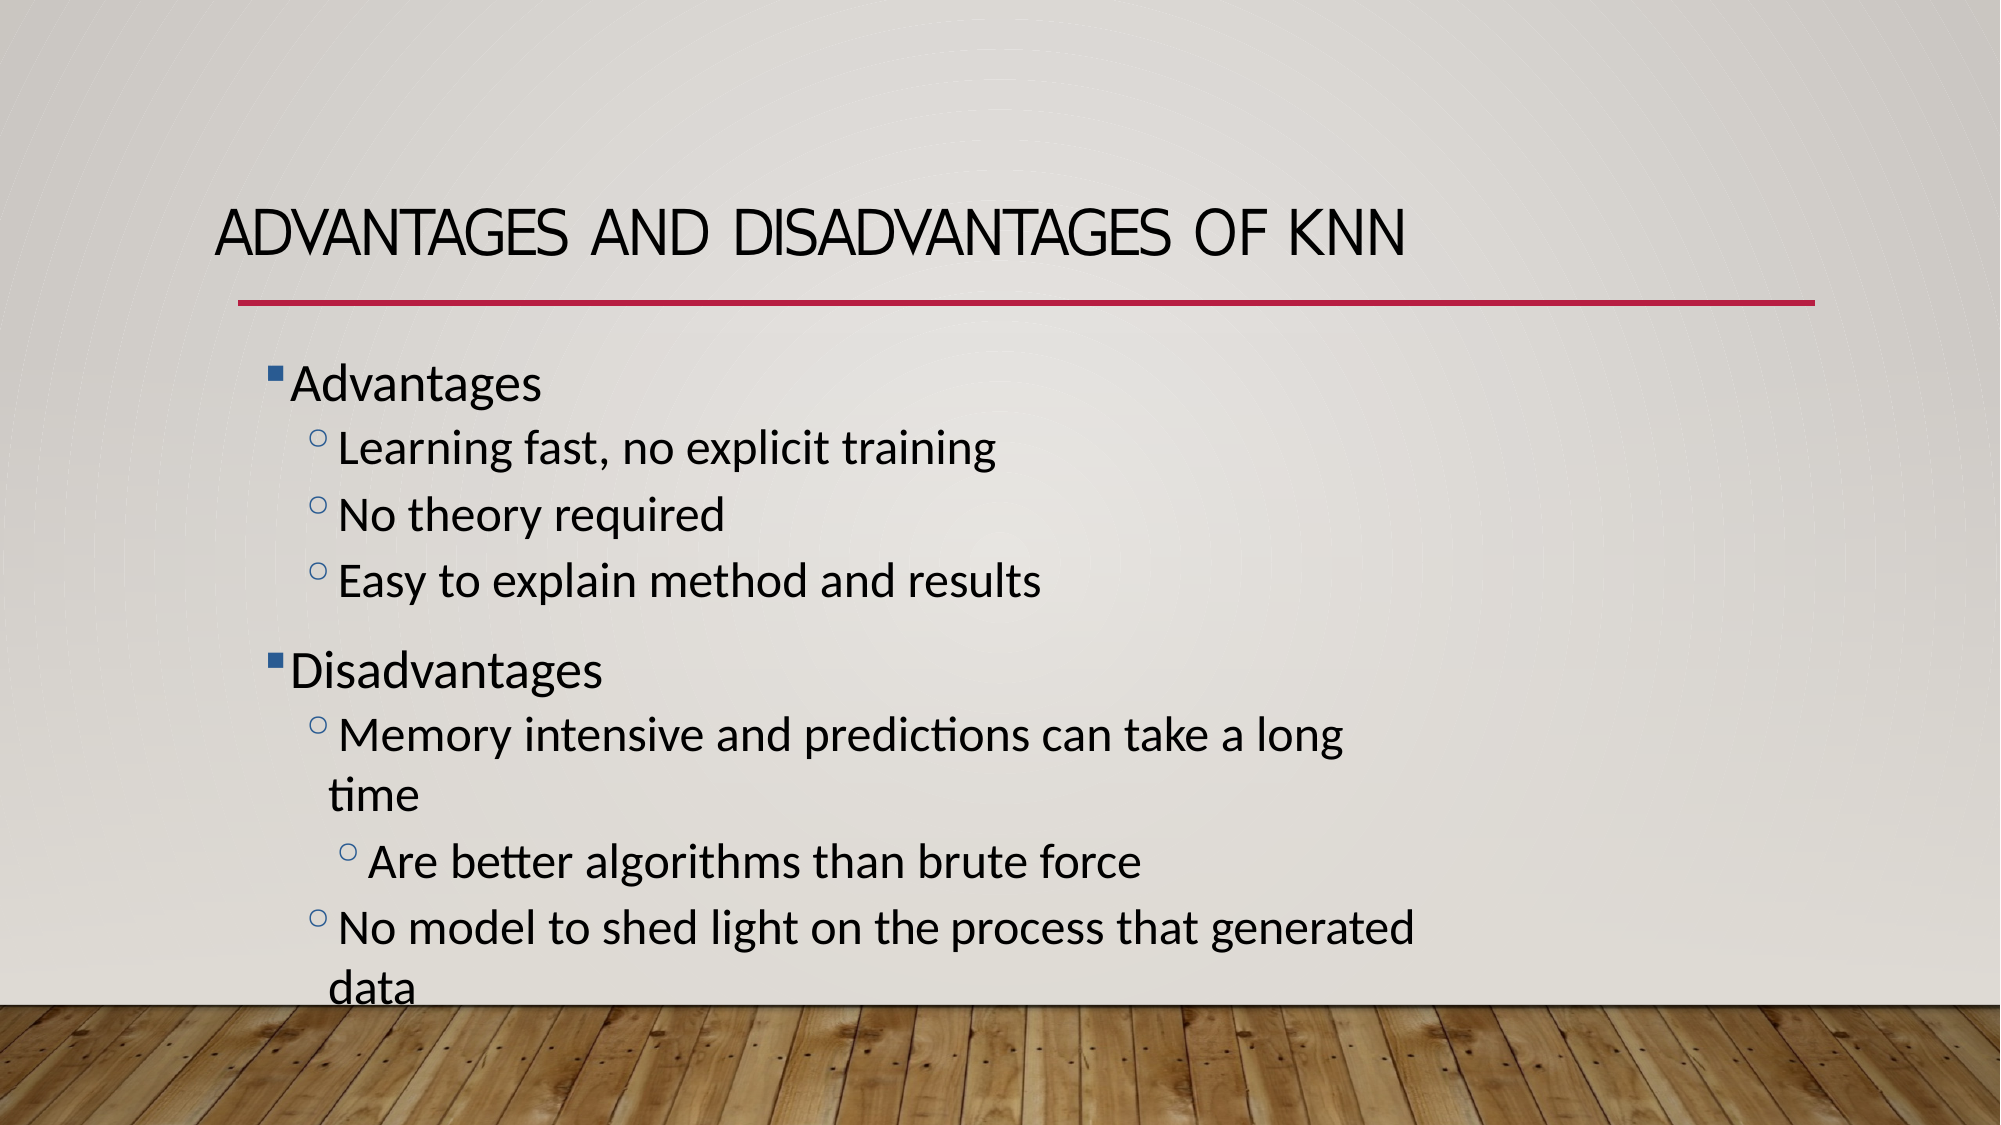

# Advantages and Disadvantages of KNN
Advantages
Learning fast, no explicit training
No theory required
Easy to explain method and results
Disadvantages
Memory intensive and predictions can take a long time
Are better algorithms than brute force
No model to shed light on the process that generated data